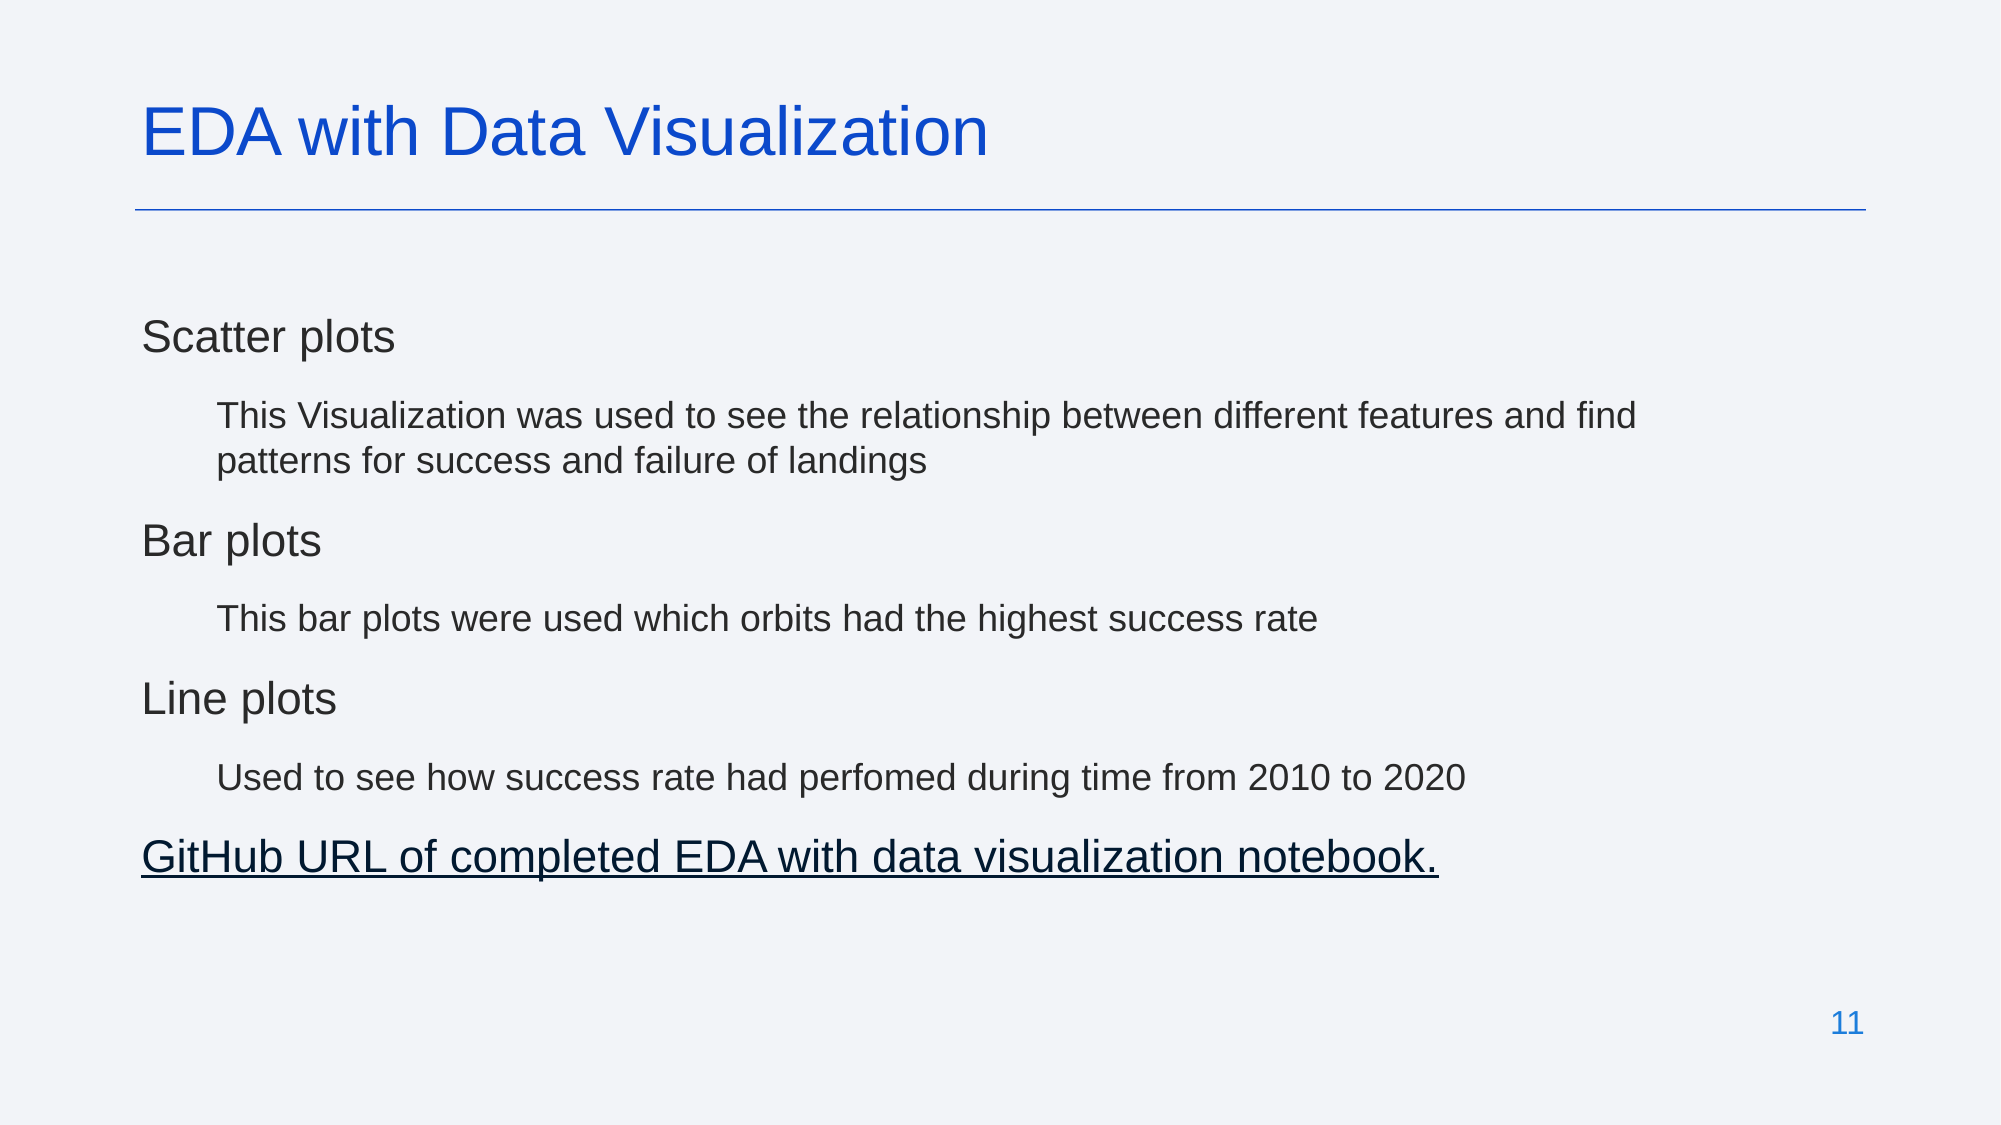

EDA with Data Visualization
Scatter plots
This Visualization was used to see the relationship between different features and find patterns for success and failure of landings
Bar plots
This bar plots were used which orbits had the highest success rate
Line plots
Used to see how success rate had perfomed during time from 2010 to 2020
GitHub URL of completed EDA with data visualization notebook.

11